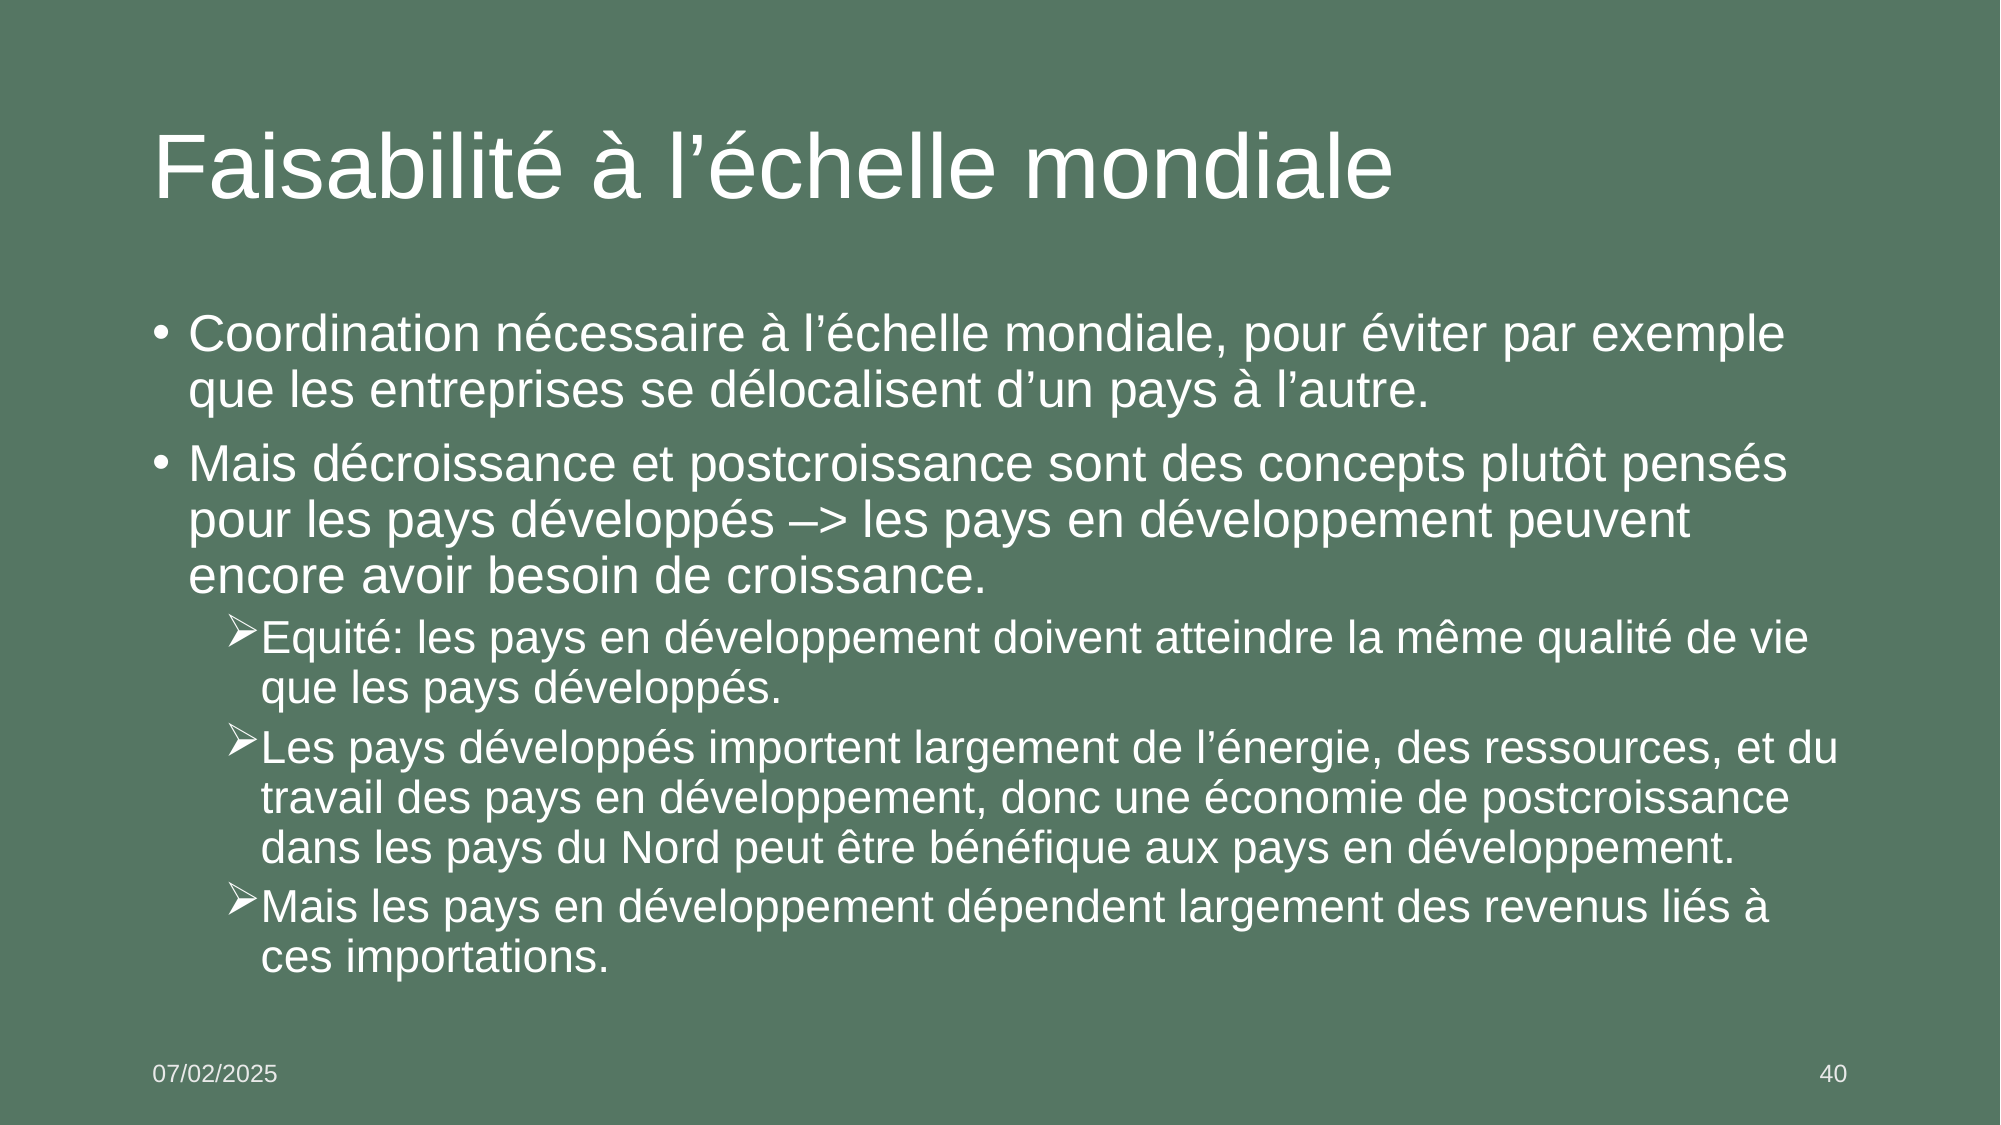

# Faisabilité à l’échelle mondiale
Coordination nécessaire à l’échelle mondiale, pour éviter par exemple que les entreprises se délocalisent d’un pays à l’autre.
Mais décroissance et postcroissance sont des concepts plutôt pensés pour les pays développés –> les pays en développement peuvent encore avoir besoin de croissance.
Equité: les pays en développement doivent atteindre la même qualité de vie que les pays développés.
Les pays développés importent largement de l’énergie, des ressources, et du travail des pays en développement, donc une économie de postcroissance dans les pays du Nord peut être bénéfique aux pays en développement.
Mais les pays en développement dépendent largement des revenus liés à ces importations.
07/02/2025
40